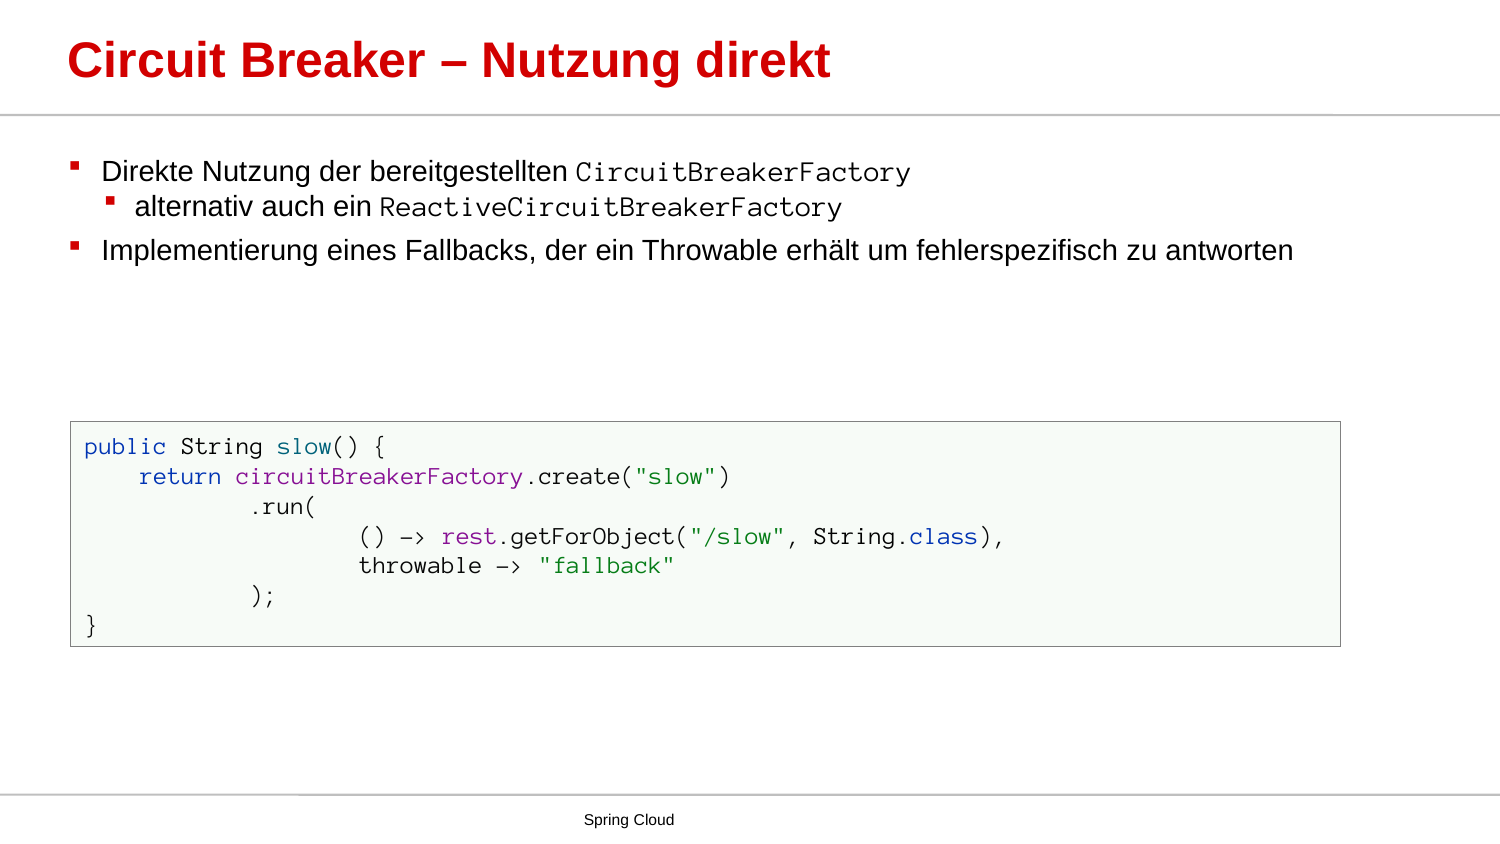

# Circuit Breaker – Nutzung direkt
Direkte Nutzung der bereitgestellten CircuitBreakerFactory
alternativ auch ein ReactiveCircuitBreakerFactory
Implementierung eines Fallbacks, der ein Throwable erhält um fehlerspezifisch zu antworten
public String slow() {
    return circuitBreakerFactory.create("slow")
            .run(
                    () -> rest.getForObject("/slow", String.class),
                    throwable -> "fallback"
            );
}
Spring Cloud